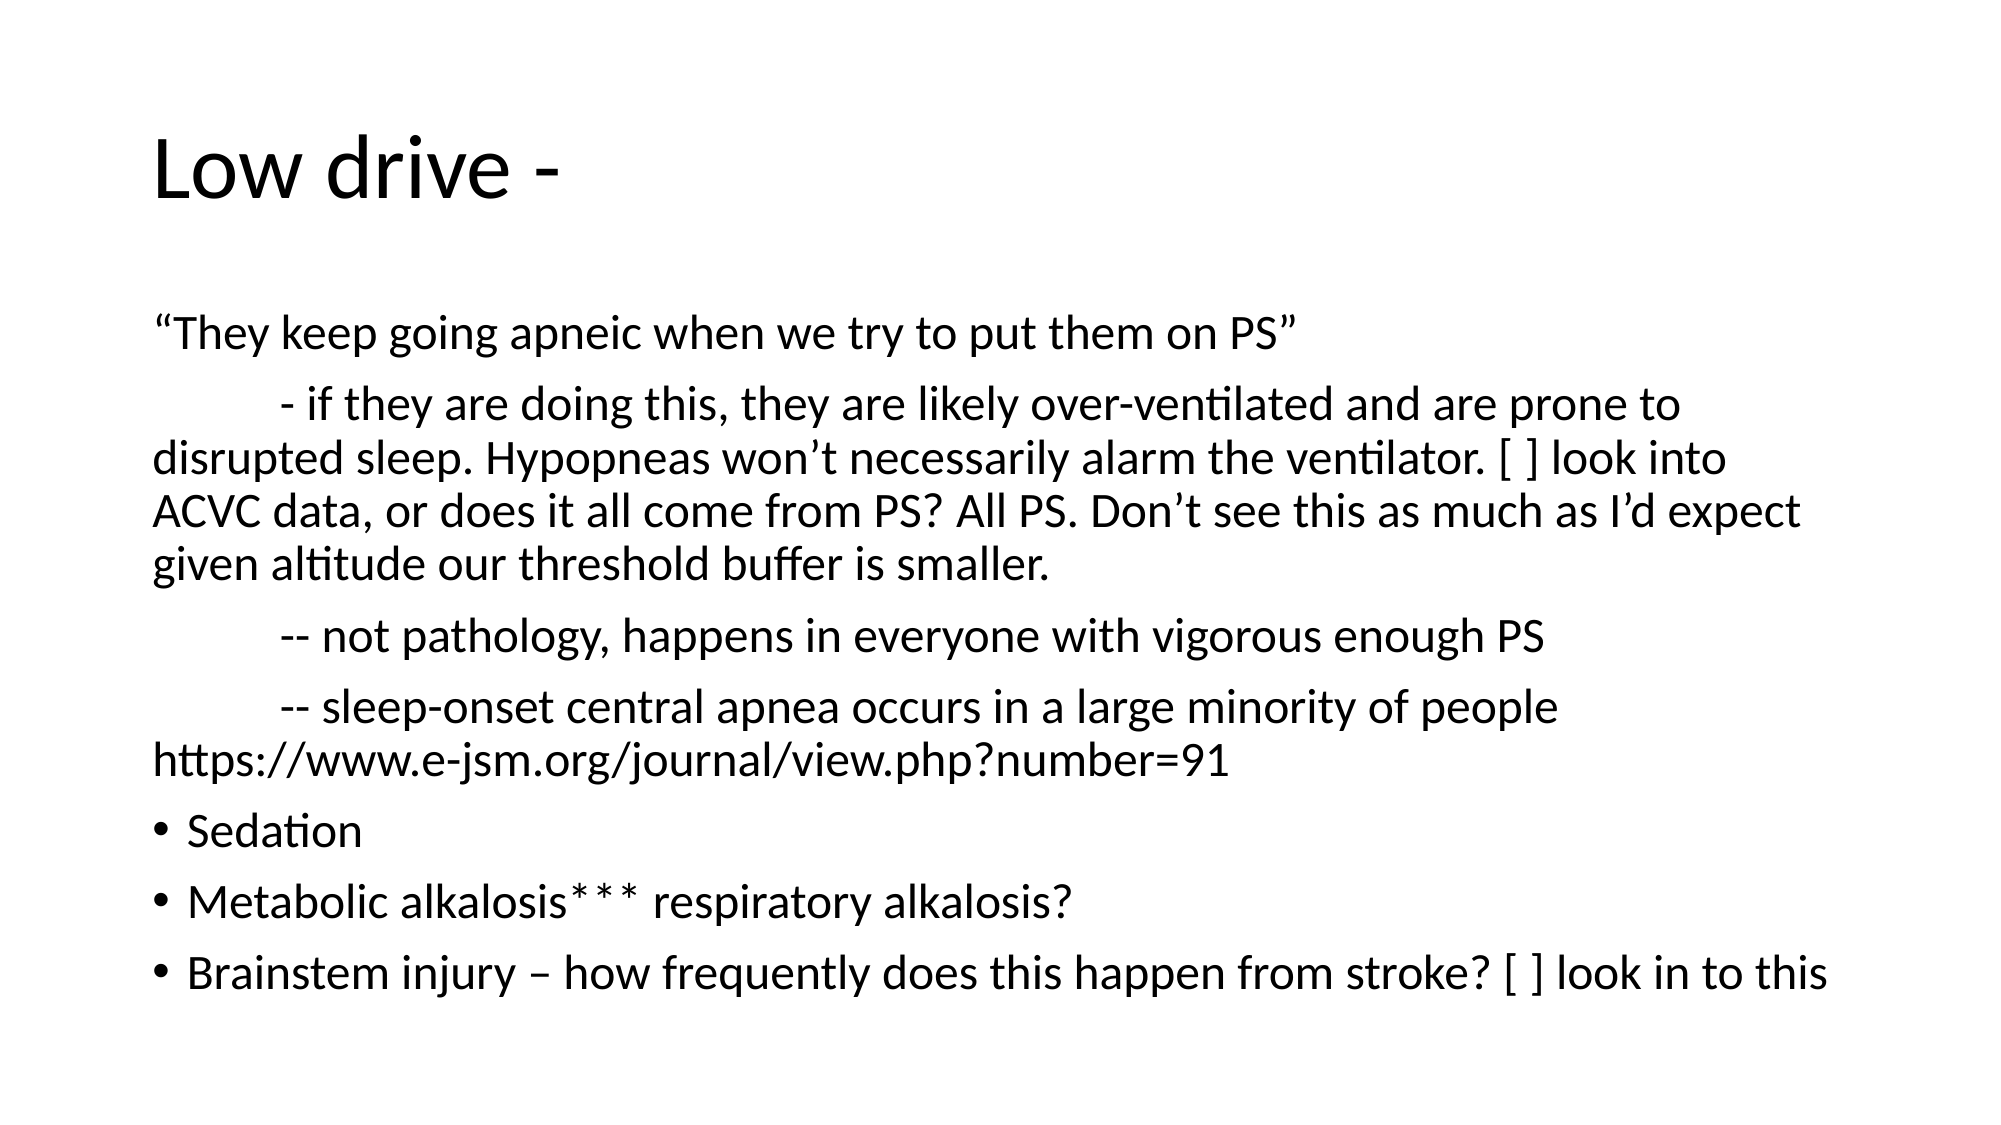

# Low drive -
“They keep going apneic when we try to put them on PS”
	- if they are doing this, they are likely over-ventilated and are prone to disrupted sleep. Hypopneas won’t necessarily alarm the ventilator. [ ] look into ACVC data, or does it all come from PS? All PS. Don’t see this as much as I’d expect given altitude our threshold buffer is smaller.
	-- not pathology, happens in everyone with vigorous enough PS
	-- sleep-onset central apnea occurs in a large minority of people https://www.e-jsm.org/journal/view.php?number=91
Sedation
Metabolic alkalosis*** respiratory alkalosis?
Brainstem injury – how frequently does this happen from stroke? [ ] look in to this